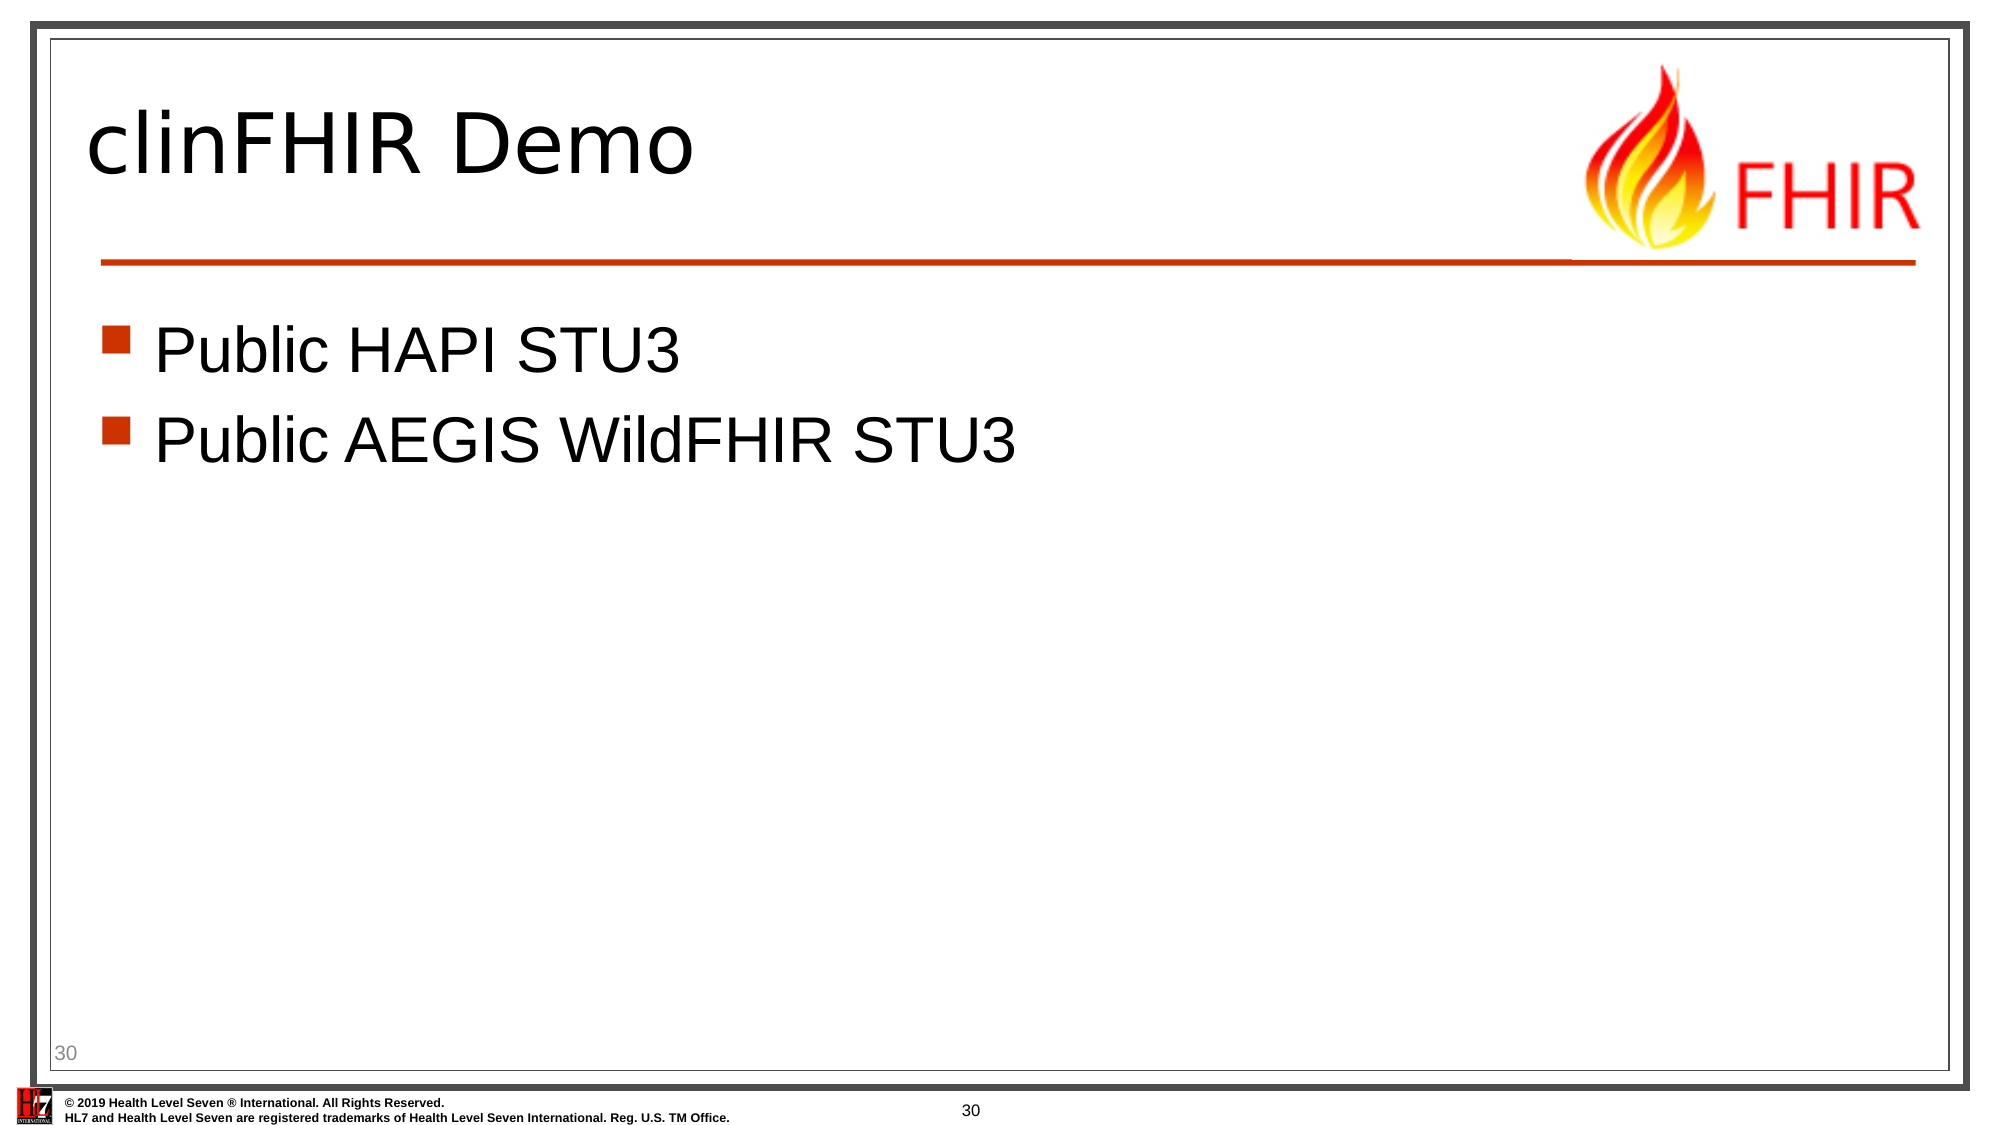

# clinFHIR Demo
Public HAPI STU3
Public AEGIS WildFHIR STU3

30